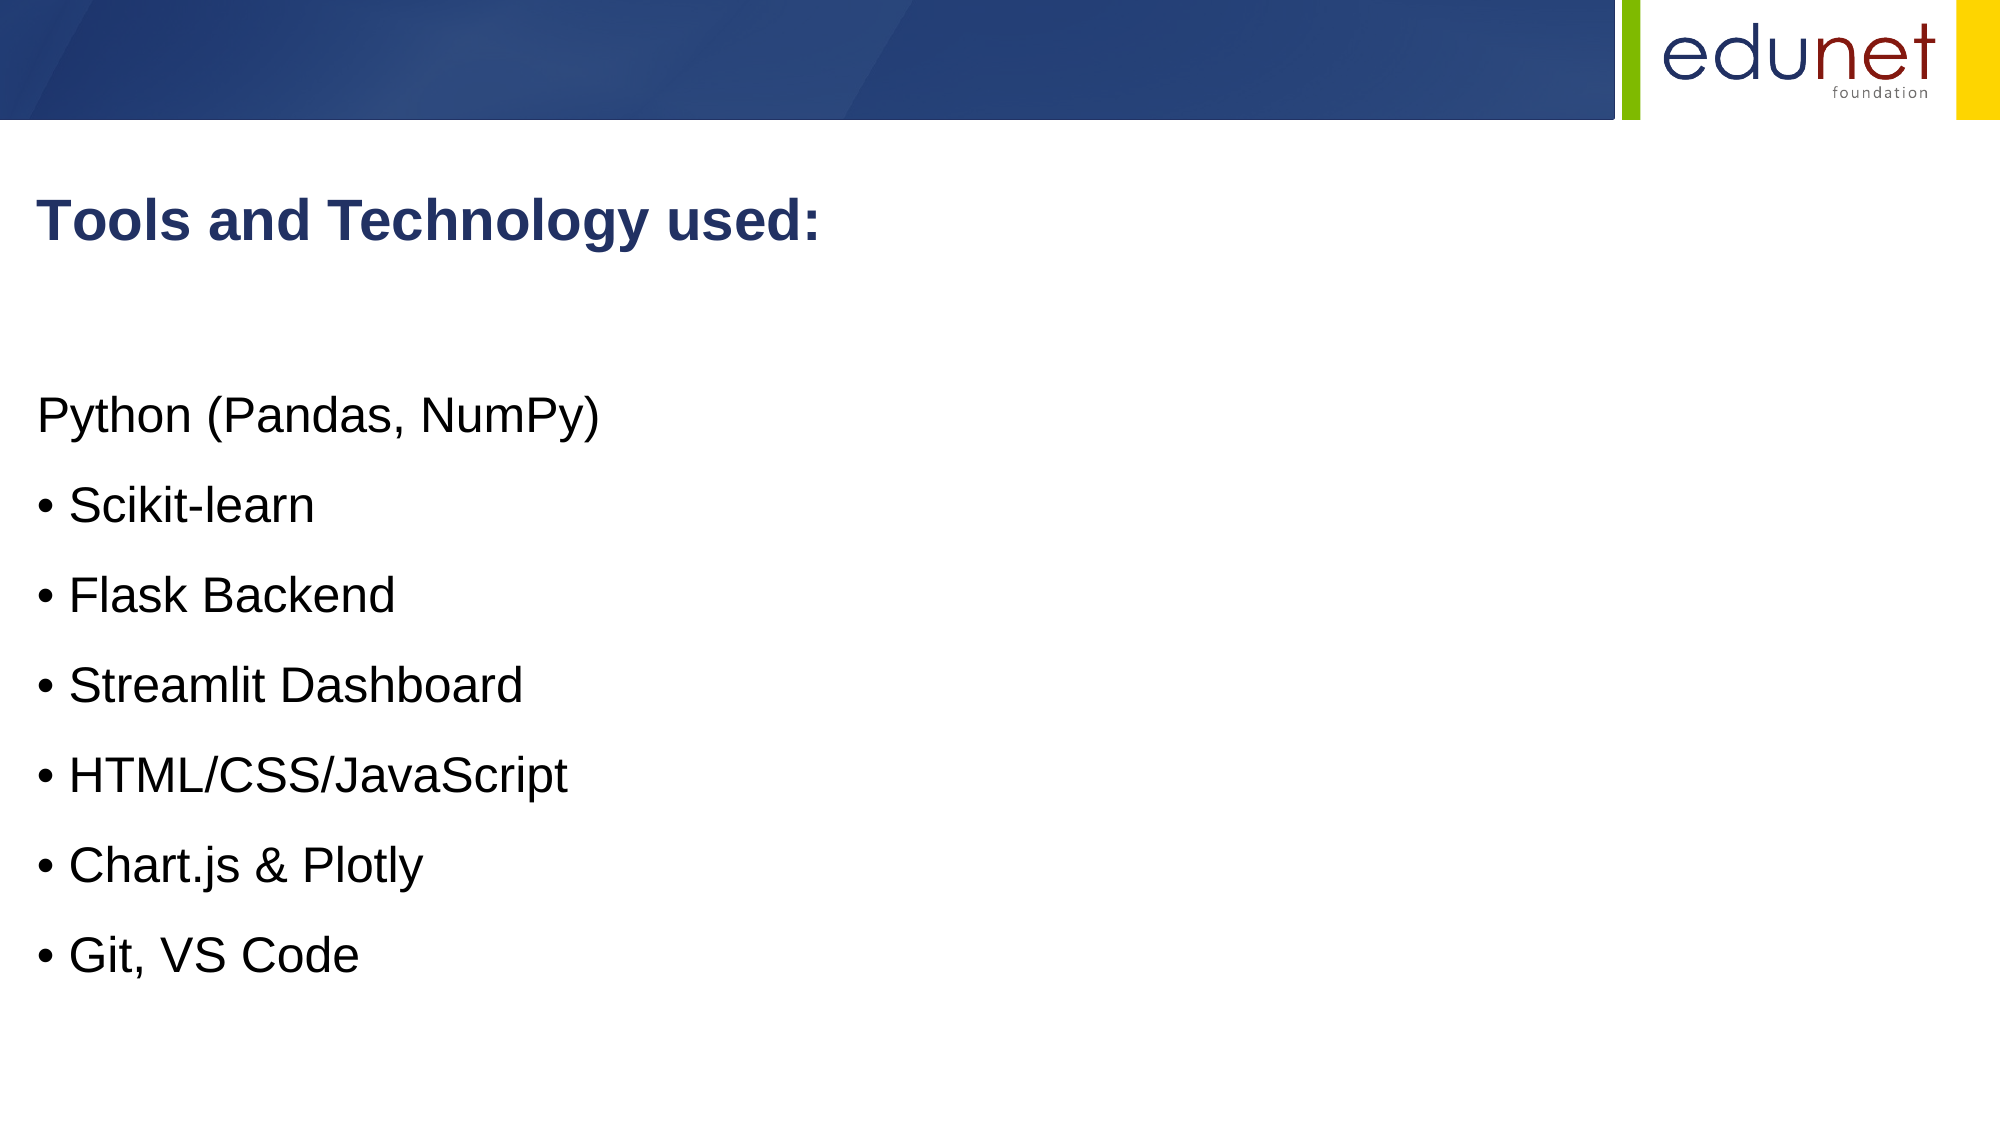

Tools and Technology used:

Python (Pandas, NumPy)
• Scikit-learn
• Flask Backend
• Streamlit Dashboard
• HTML/CSS/JavaScript
• Chart.js & Plotly
• Git, VS Code